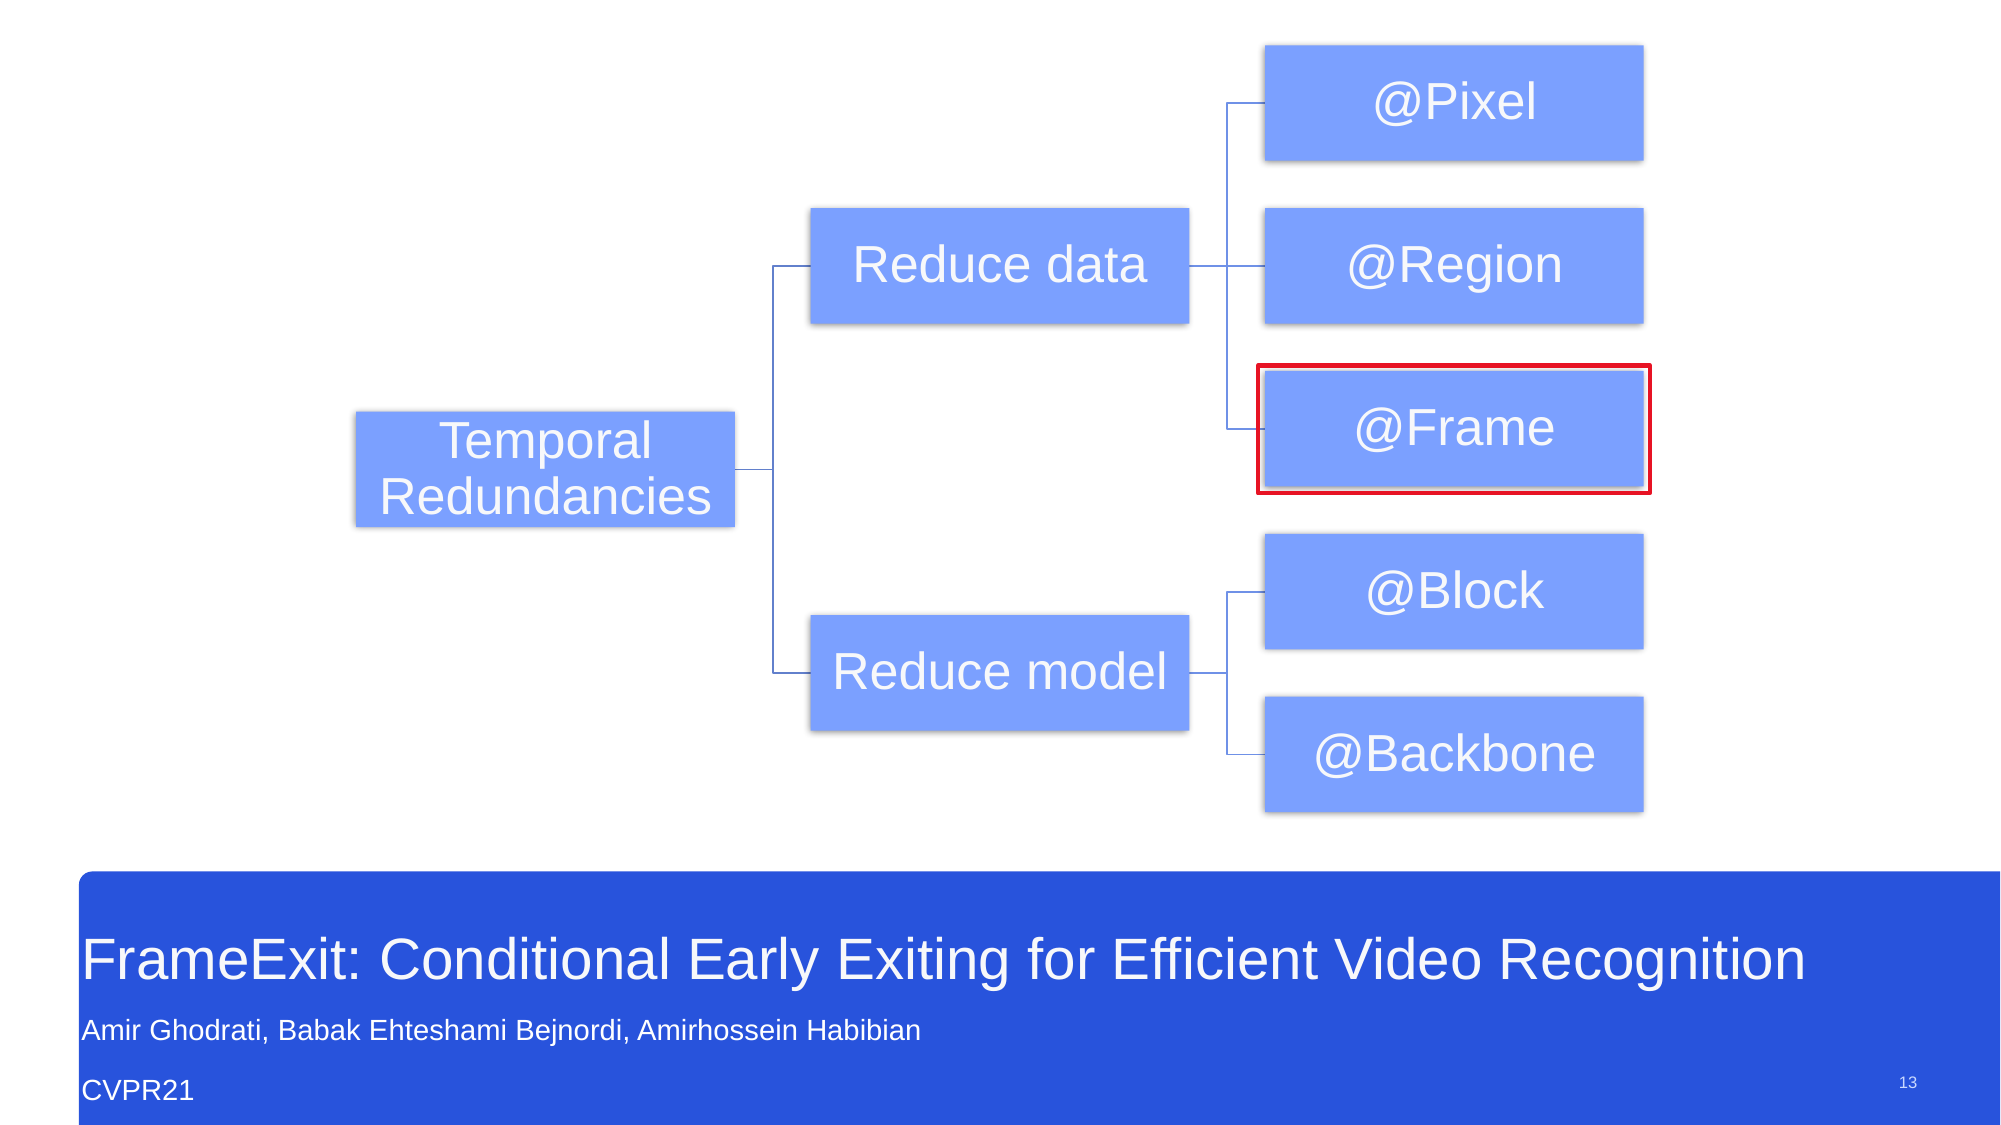

Temporal Redundancies
Reduce data
@Pixel
@Region
@Frame
Reduce model
@Block
@Backbone

FrameExit: Conditional Early Exiting for Efficient Video Recognition
Amir Ghodrati, Babak Ehteshami Bejnordi, Amirhossein Habibian
CVPR21